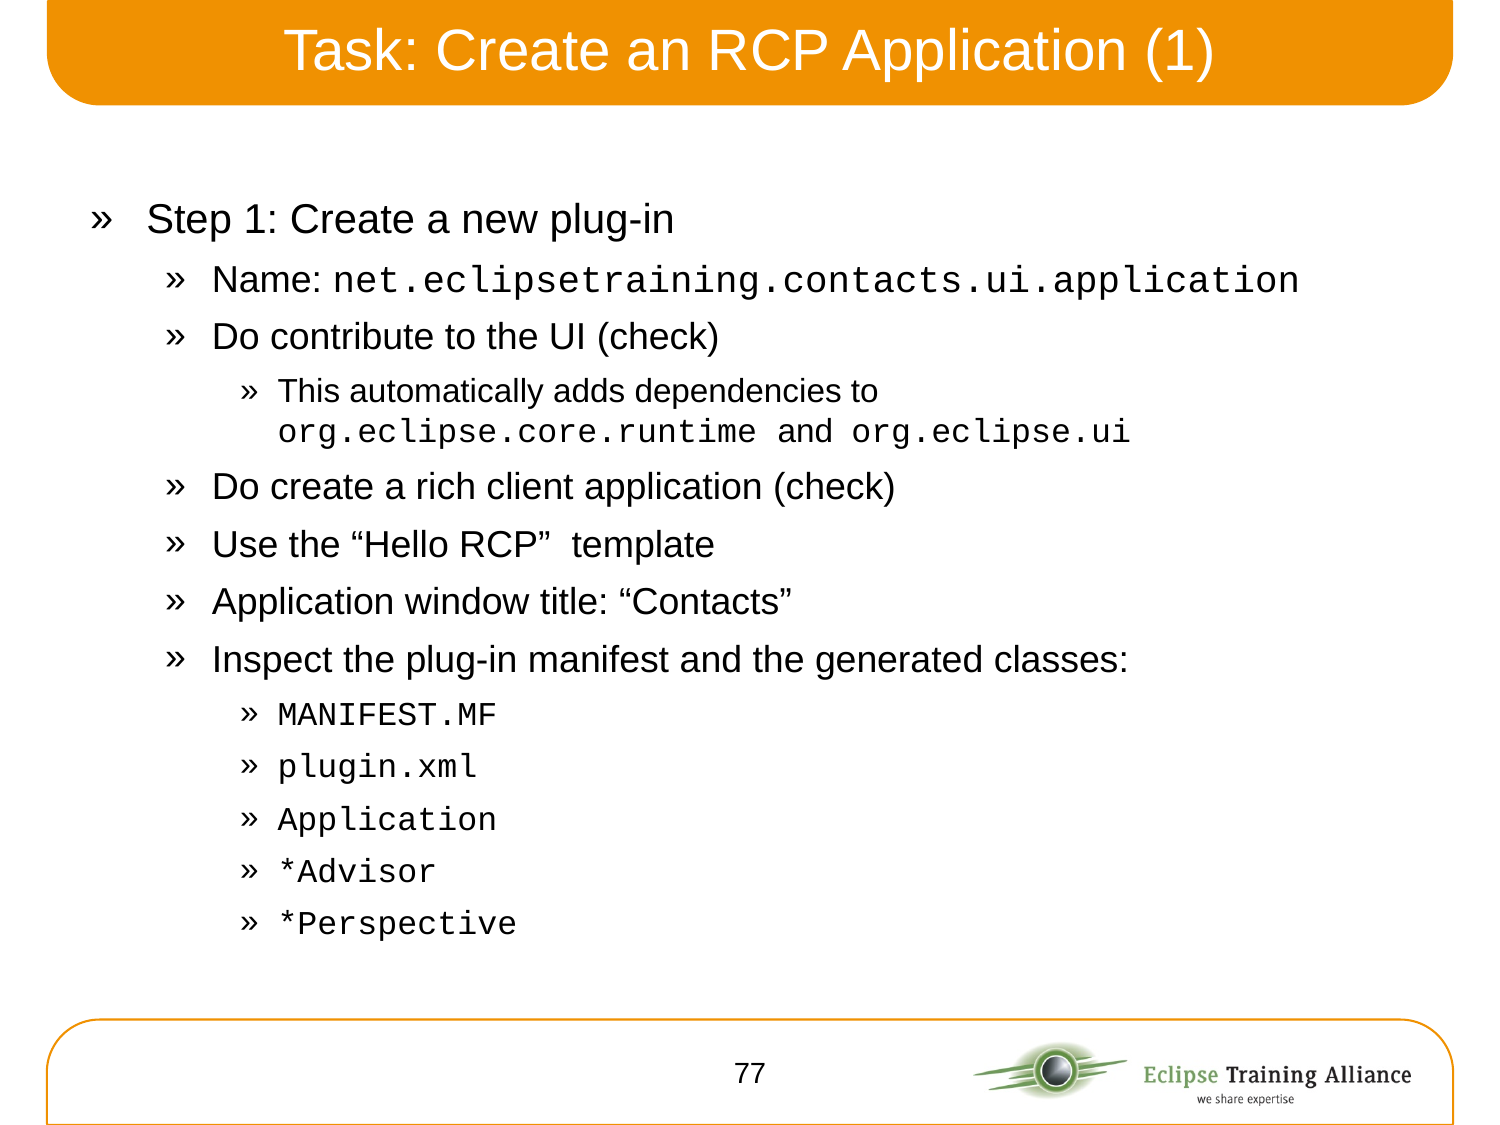

# Task: Create an RCP Application (1)
Step 1: Create a new plug-in
Name: net.eclipsetraining.contacts.ui.application
Do contribute to the UI (check)
This automatically adds dependencies to
org.eclipse.core.runtime and  org.eclipse.ui
Do create a rich client application (check)
Use the “Hello RCP”  template
Application window title: “Contacts”
Inspect the plug-in manifest and the generated classes:
MANIFEST.MF
plugin.xml
Application
*Advisor
*Perspective